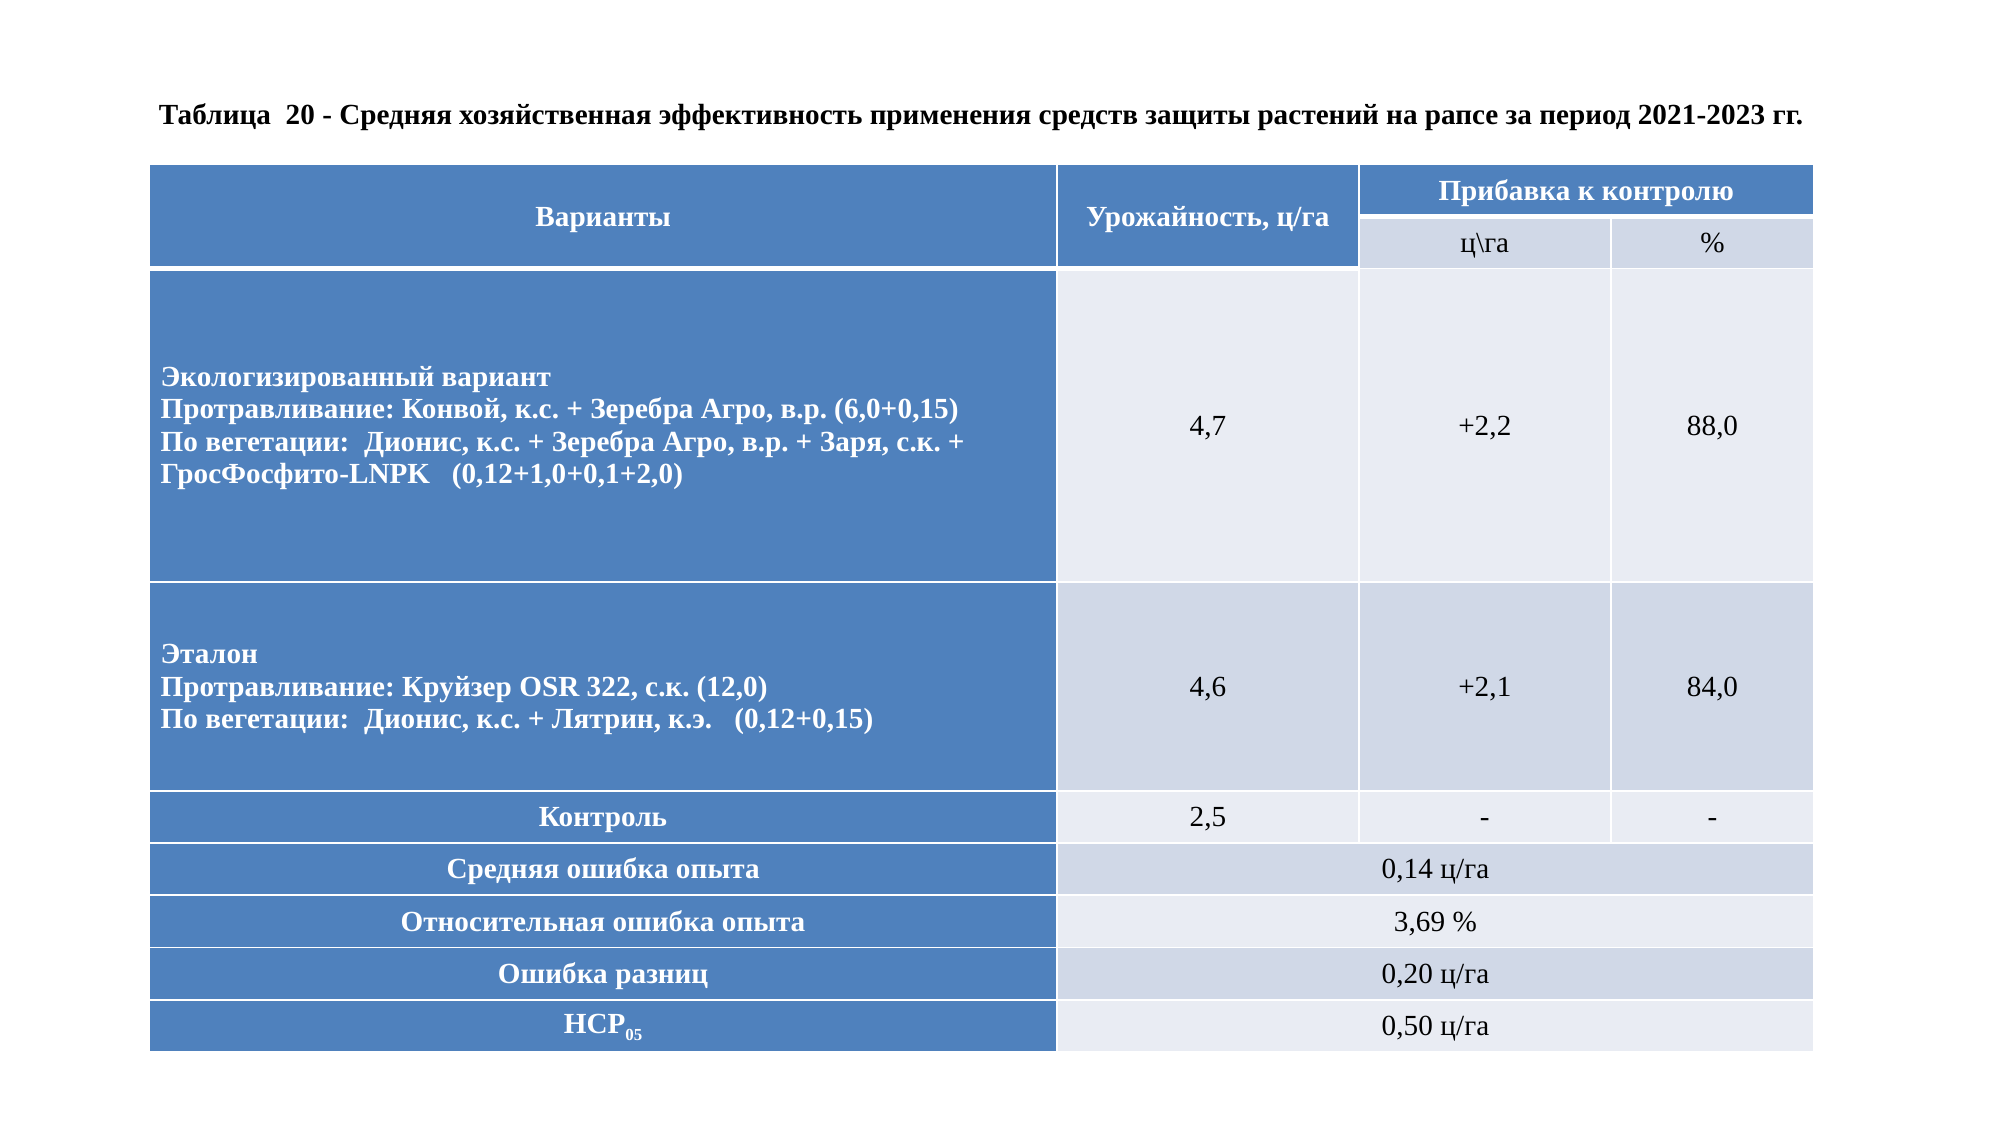

Таблица  20 - Средняя хозяйственная эффективность применения средств защиты растений на рапсе за период 2021-2023 гг.
| Варианты | Урожайность, ц/га | Прибавка к контролю |  |
| --- | --- | --- | --- |
|  |  | ц\га | % |
| Экологизированный вариант Протравливание: Конвой, к.с. + Зеребра Агро, в.р. (6,0+0,15) По вегетации: Дионис, к.с. + Зеребра Агро, в.р. + Заря, с.к. + ГросФосфито-LNPK (0,12+1,0+0,1+2,0) | 4,7 | +2,2 | 88,0 |
| Эталон Протравливание: Круйзер OSR 322, с.к. (12,0) По вегетации: Дионис, к.с. + Лятрин, к.э. (0,12+0,15) | 4,6 | +2,1 | 84,0 |
| Контроль | 2,5 | - | - |
| Средняя ошибка опыта | 0,14 ц/га |  |  |
| Относительная ошибка опыта | 3,69 % |  |  |
| Ошибка разниц | 0,20 ц/га |  |  |
| НСР05 | 0,50 ц/га |  |  |